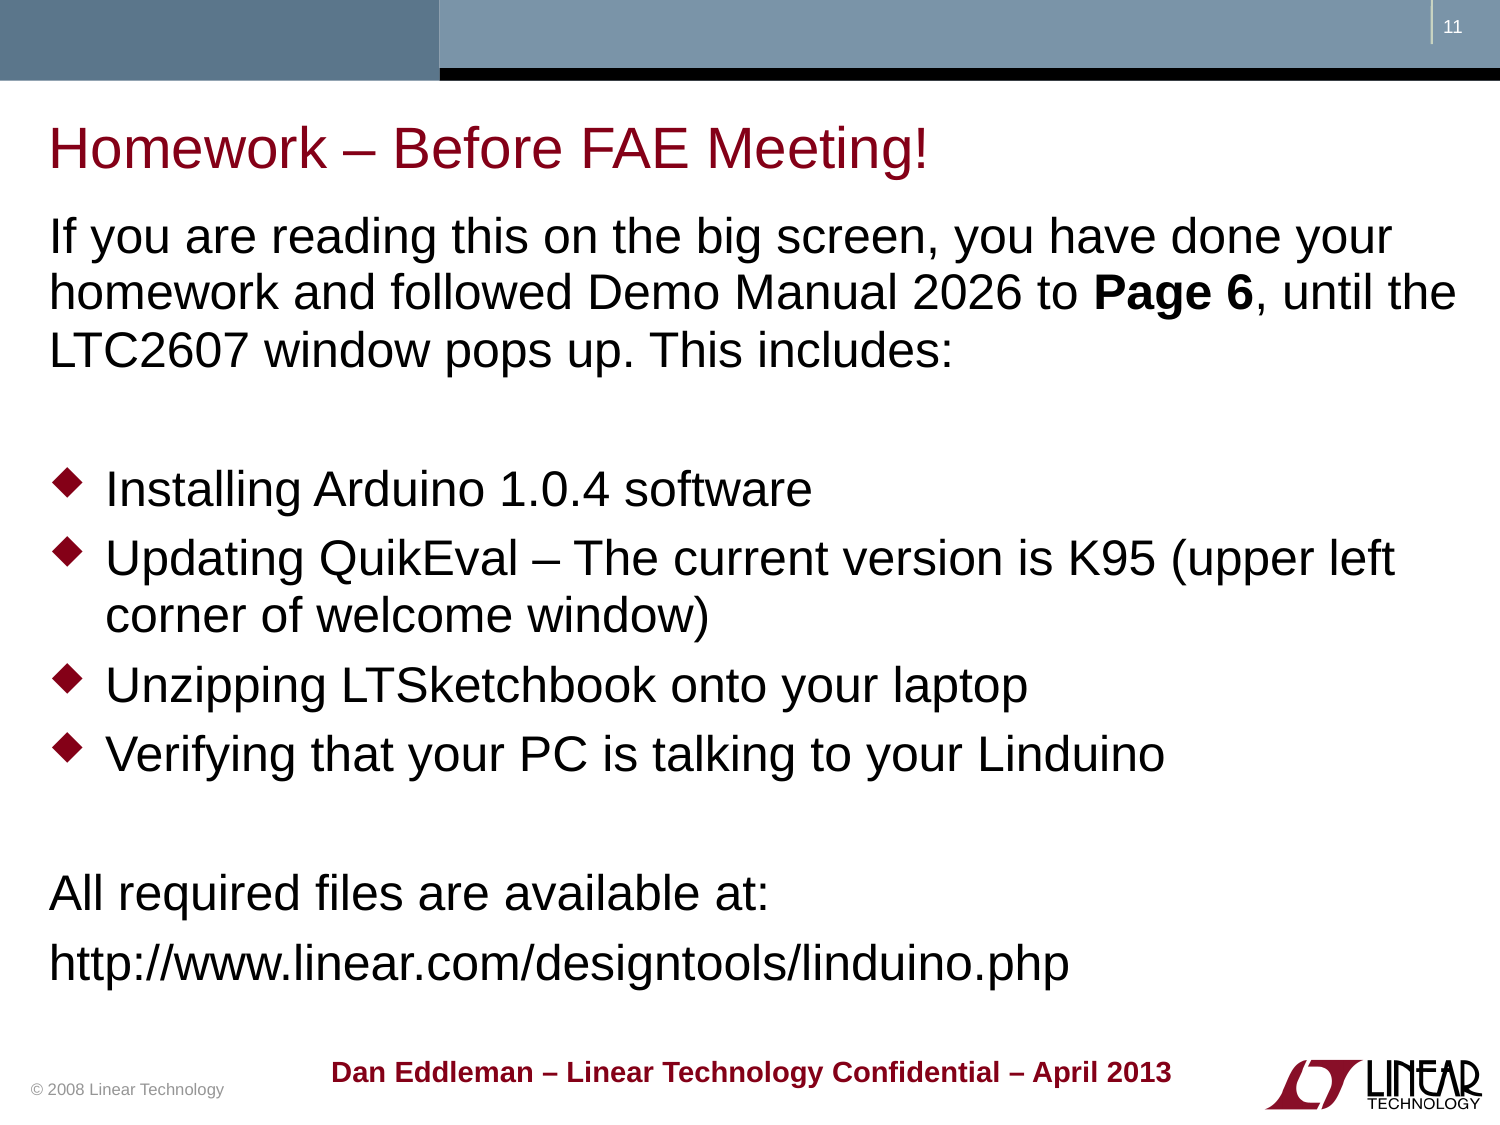

Homework – Before FAE Meeting!
If you are reading this on the big screen, you have done your homework and followed Demo Manual 2026 to Page 6, until the LTC2607 window pops up. This includes:

Installing Arduino 1.0.4 software
Updating QuikEval – The current version is K95 (upper left corner of welcome window)
Unzipping LTSketchbook onto your laptop
Verifying that your PC is talking to your Linduino

All required files are available at:
http://www.linear.com/designtools/linduino.php
Dan Eddleman – Linear Technology Confidential – April 2013